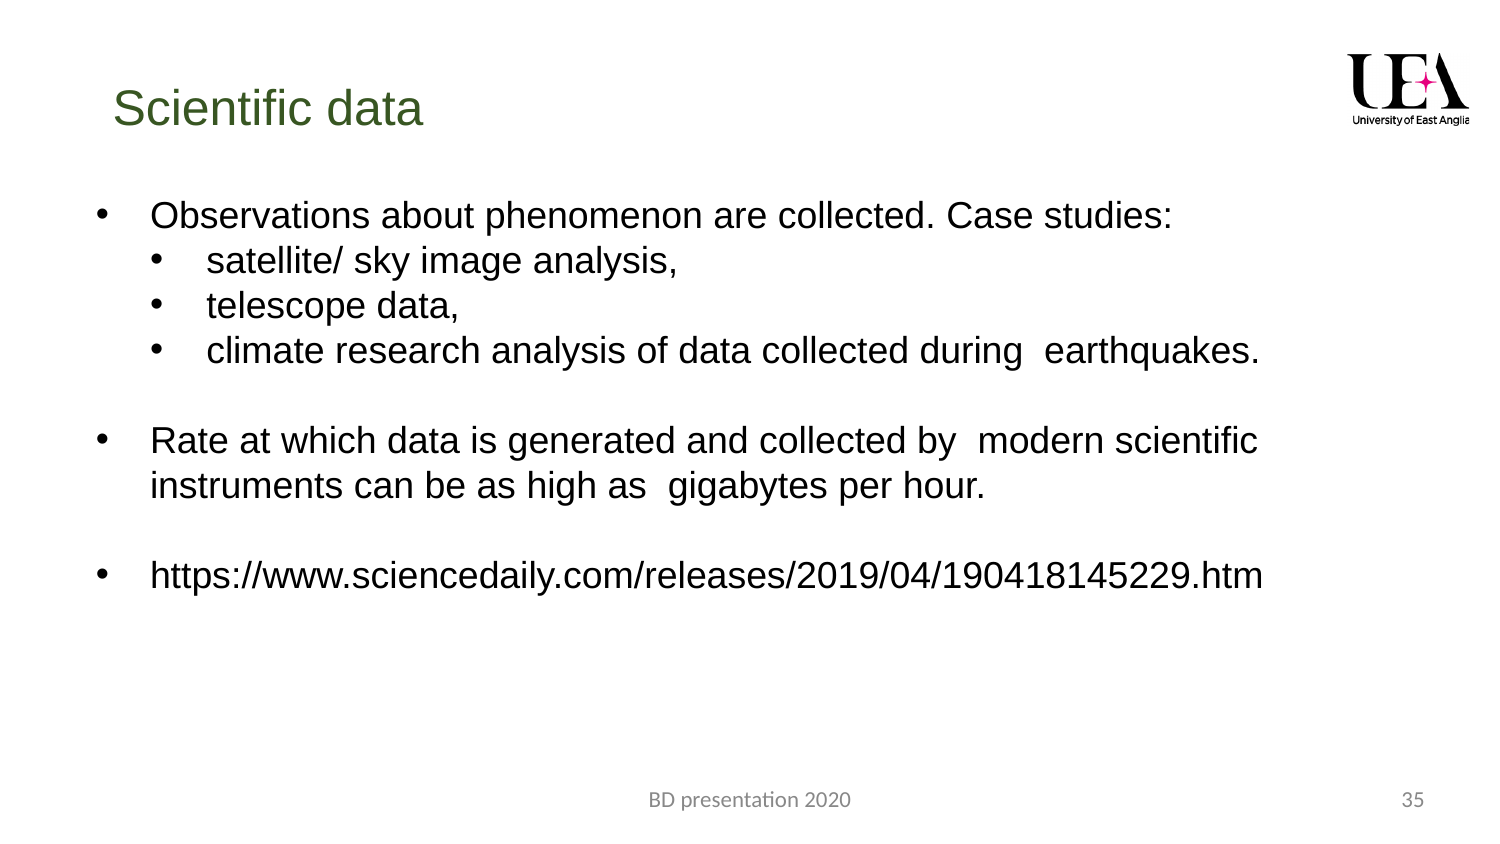

# Scientific data
Observations about phenomenon are collected. Case studies:
satellite/ sky image analysis,
telescope data,
climate research analysis of data collected during  earthquakes.

Rate at which data is generated and collected by  modern scientific instruments can be as high as  gigabytes per hour.

https://www.sciencedaily.com/releases/2019/04/190418145229.htm

BD presentation 2020
35